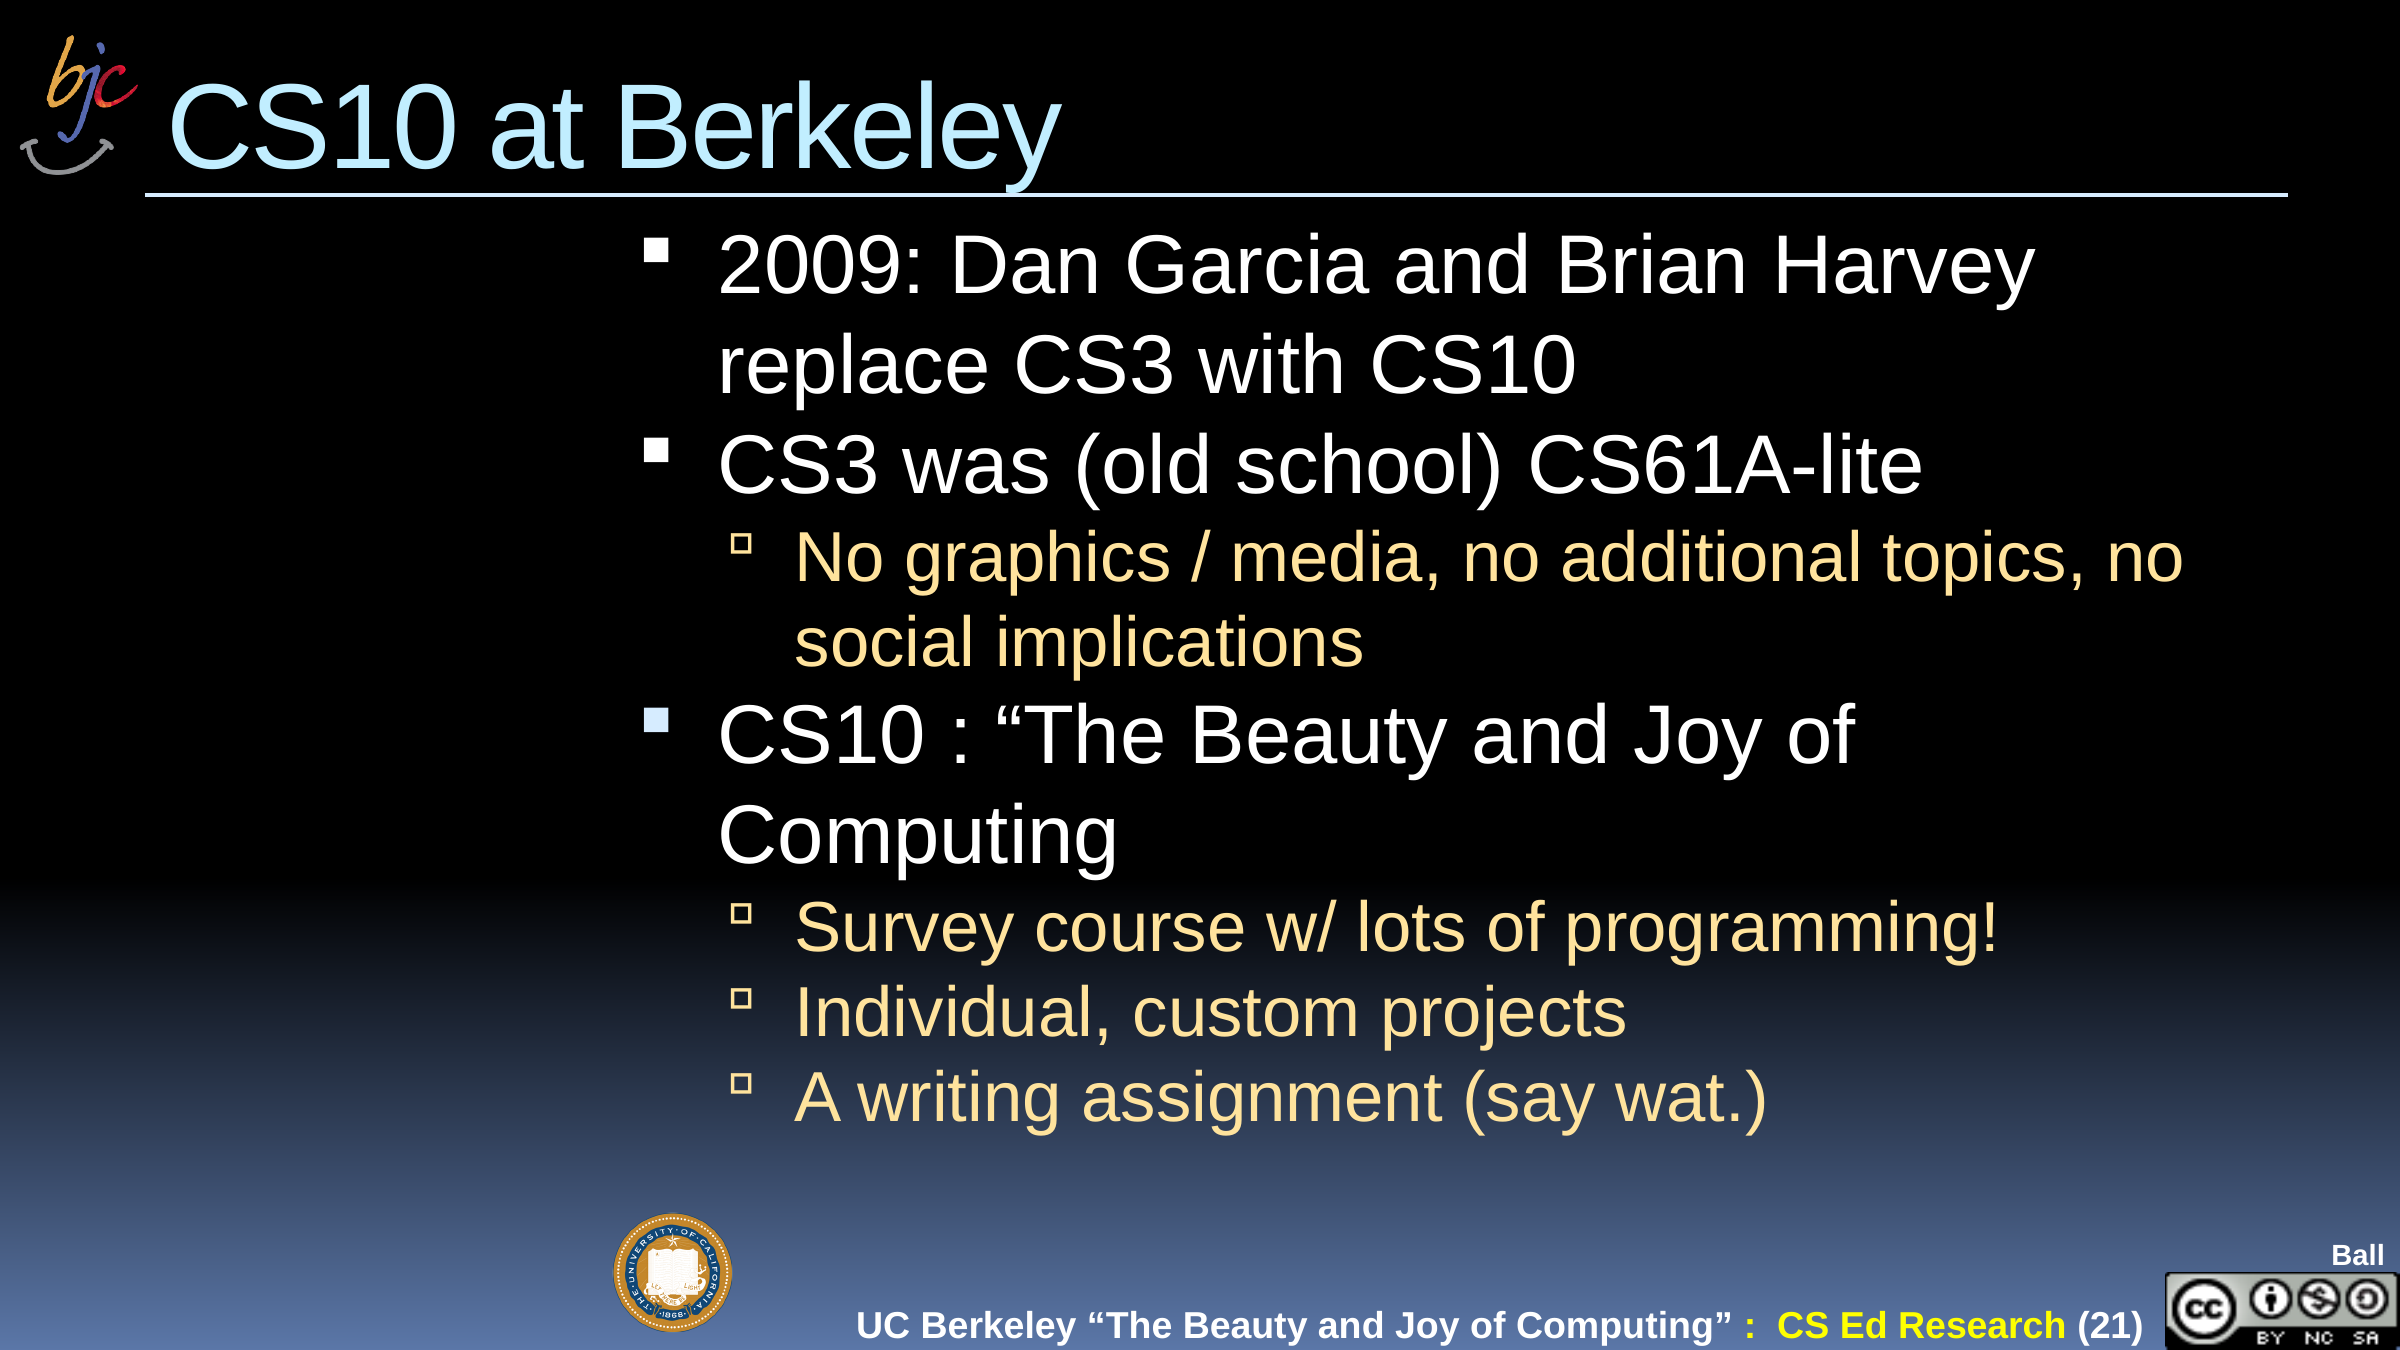

# CS10 at Berkeley
2009: Dan Garcia and Brian Harvey replace CS3 with CS10
CS3 was (old school) CS61A-lite
No graphics / media, no additional topics, no social implications
CS10 : “The Beauty and Joy of Computing
Survey course w/ lots of programming!
Individual, custom projects
A writing assignment (say wat.)